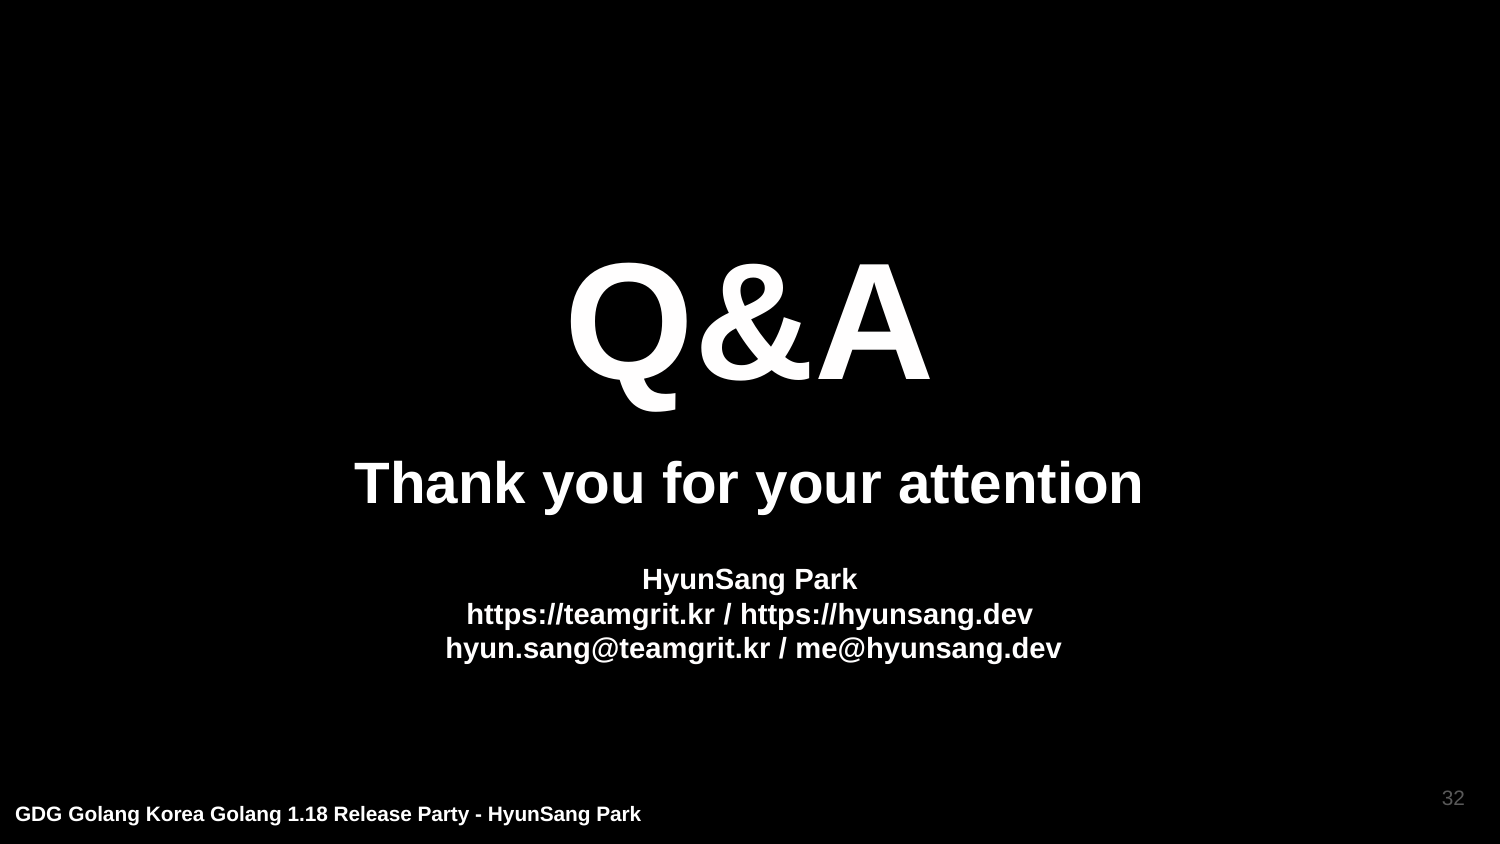

Q&A
Thank you for your attention
HyunSang Park
https://teamgrit.kr / https://hyunsang.dev
 hyun.sang@teamgrit.kr / me@hyunsang.dev
32
GDG Golang Korea Golang 1.18 Release Party - HyunSang Park